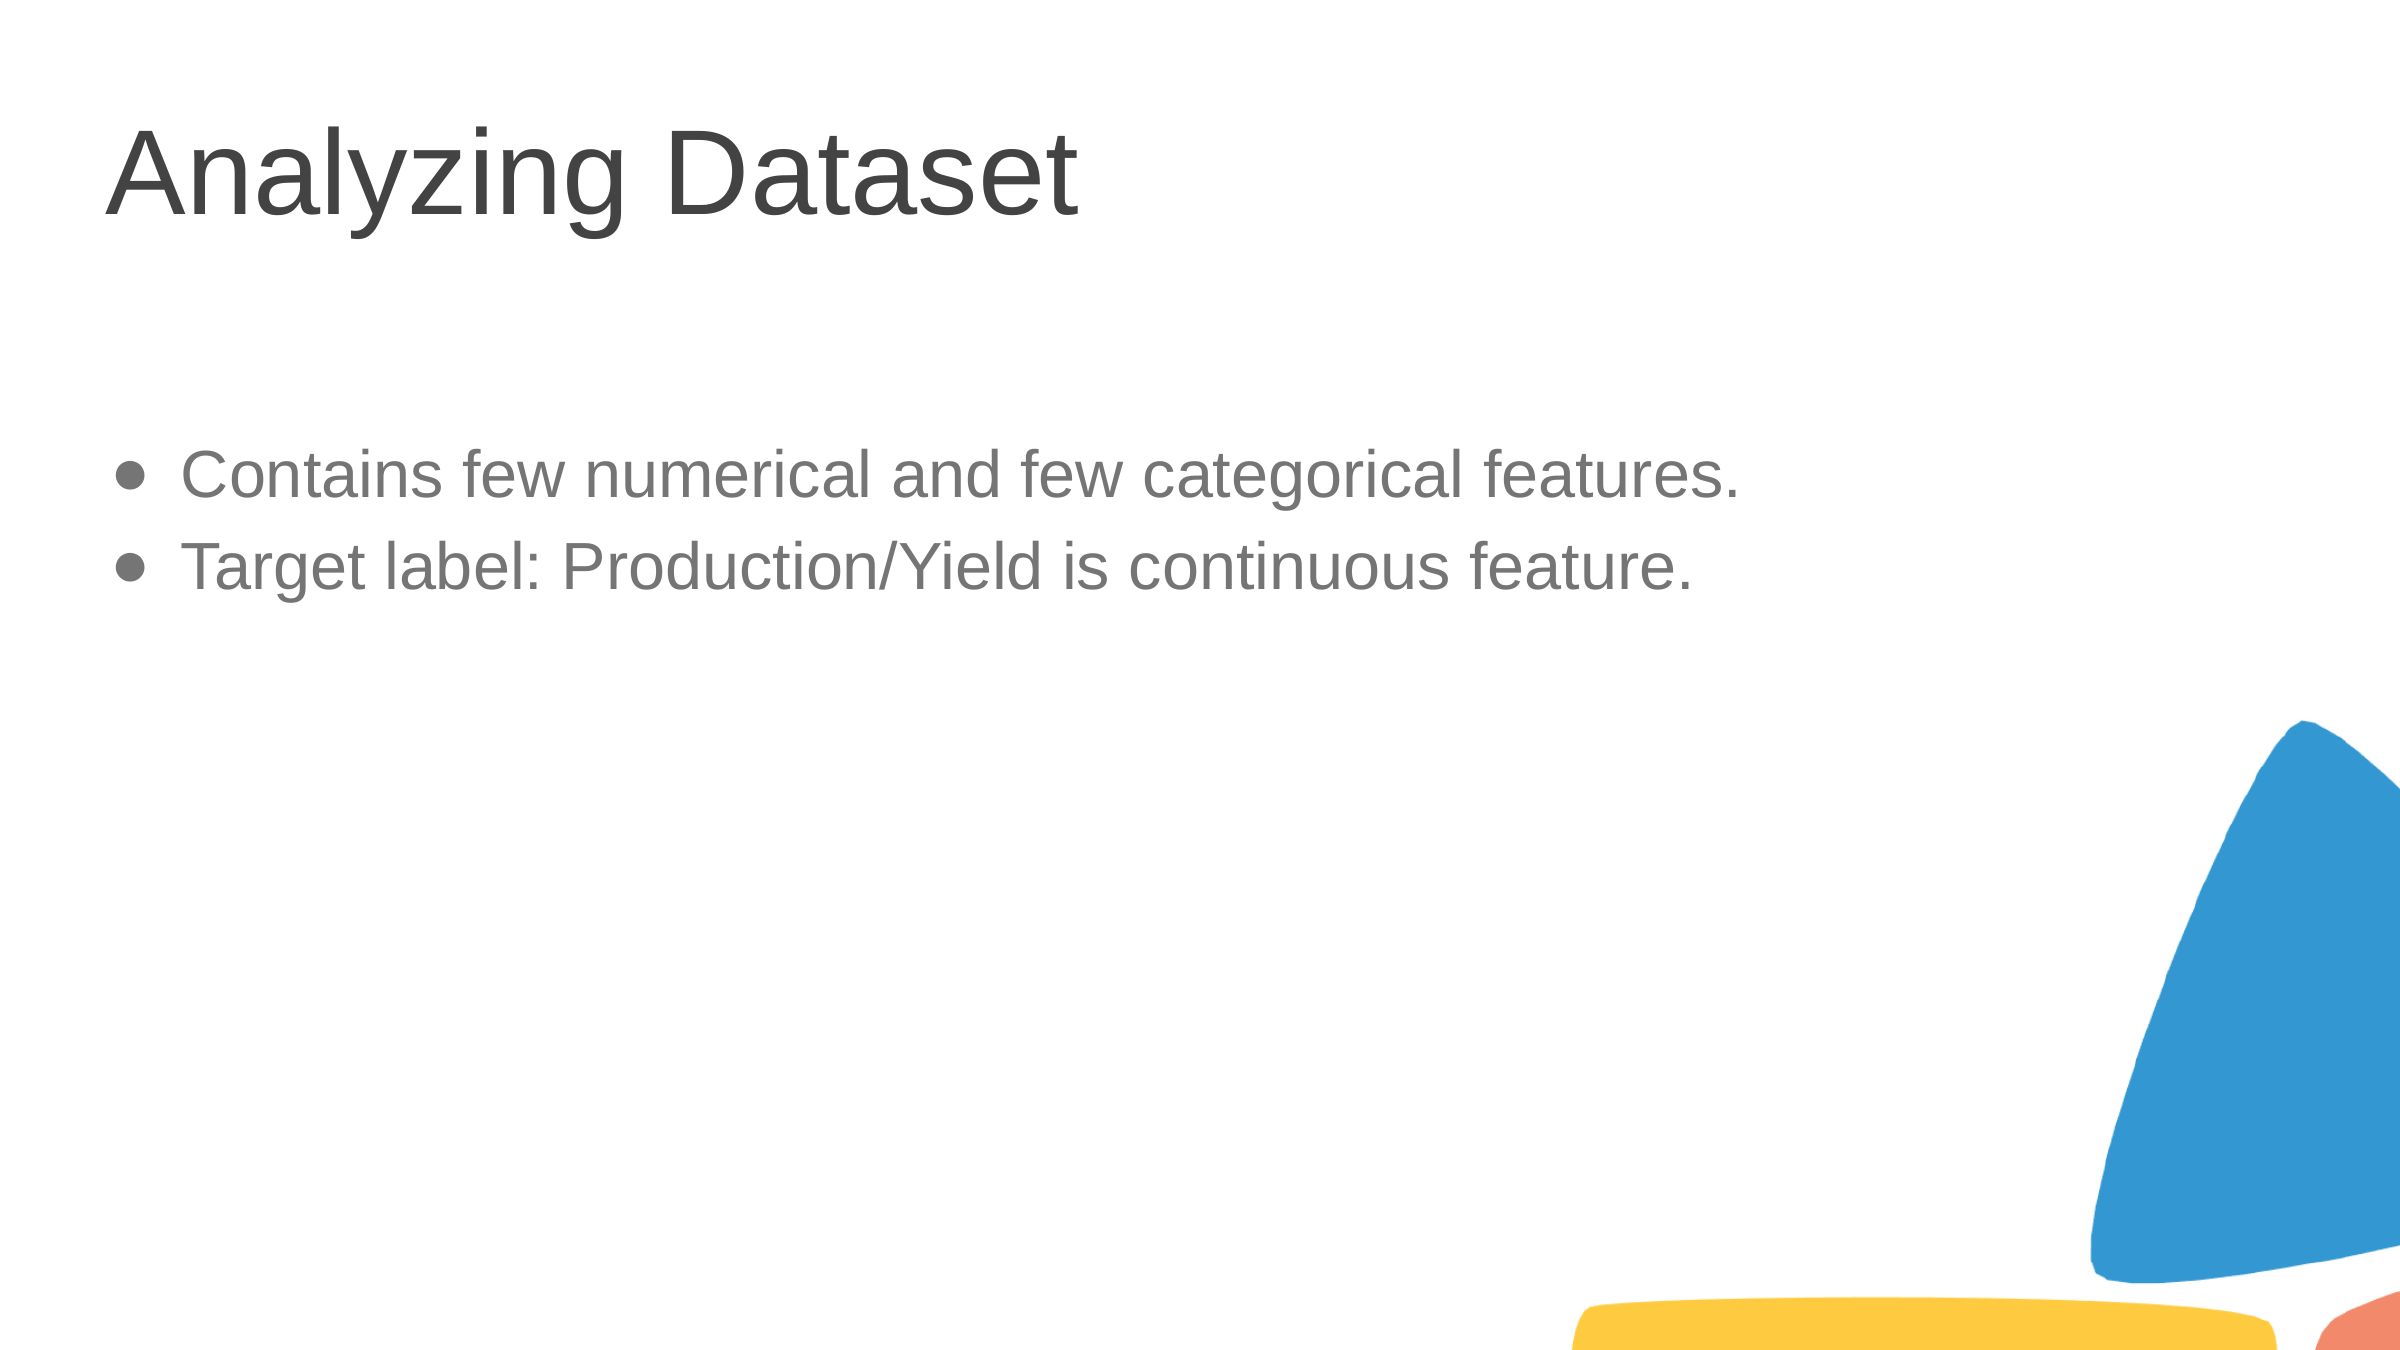

# Analyzing Dataset
Contains few numerical and few categorical features.
Target label: Production/Yield is continuous feature.